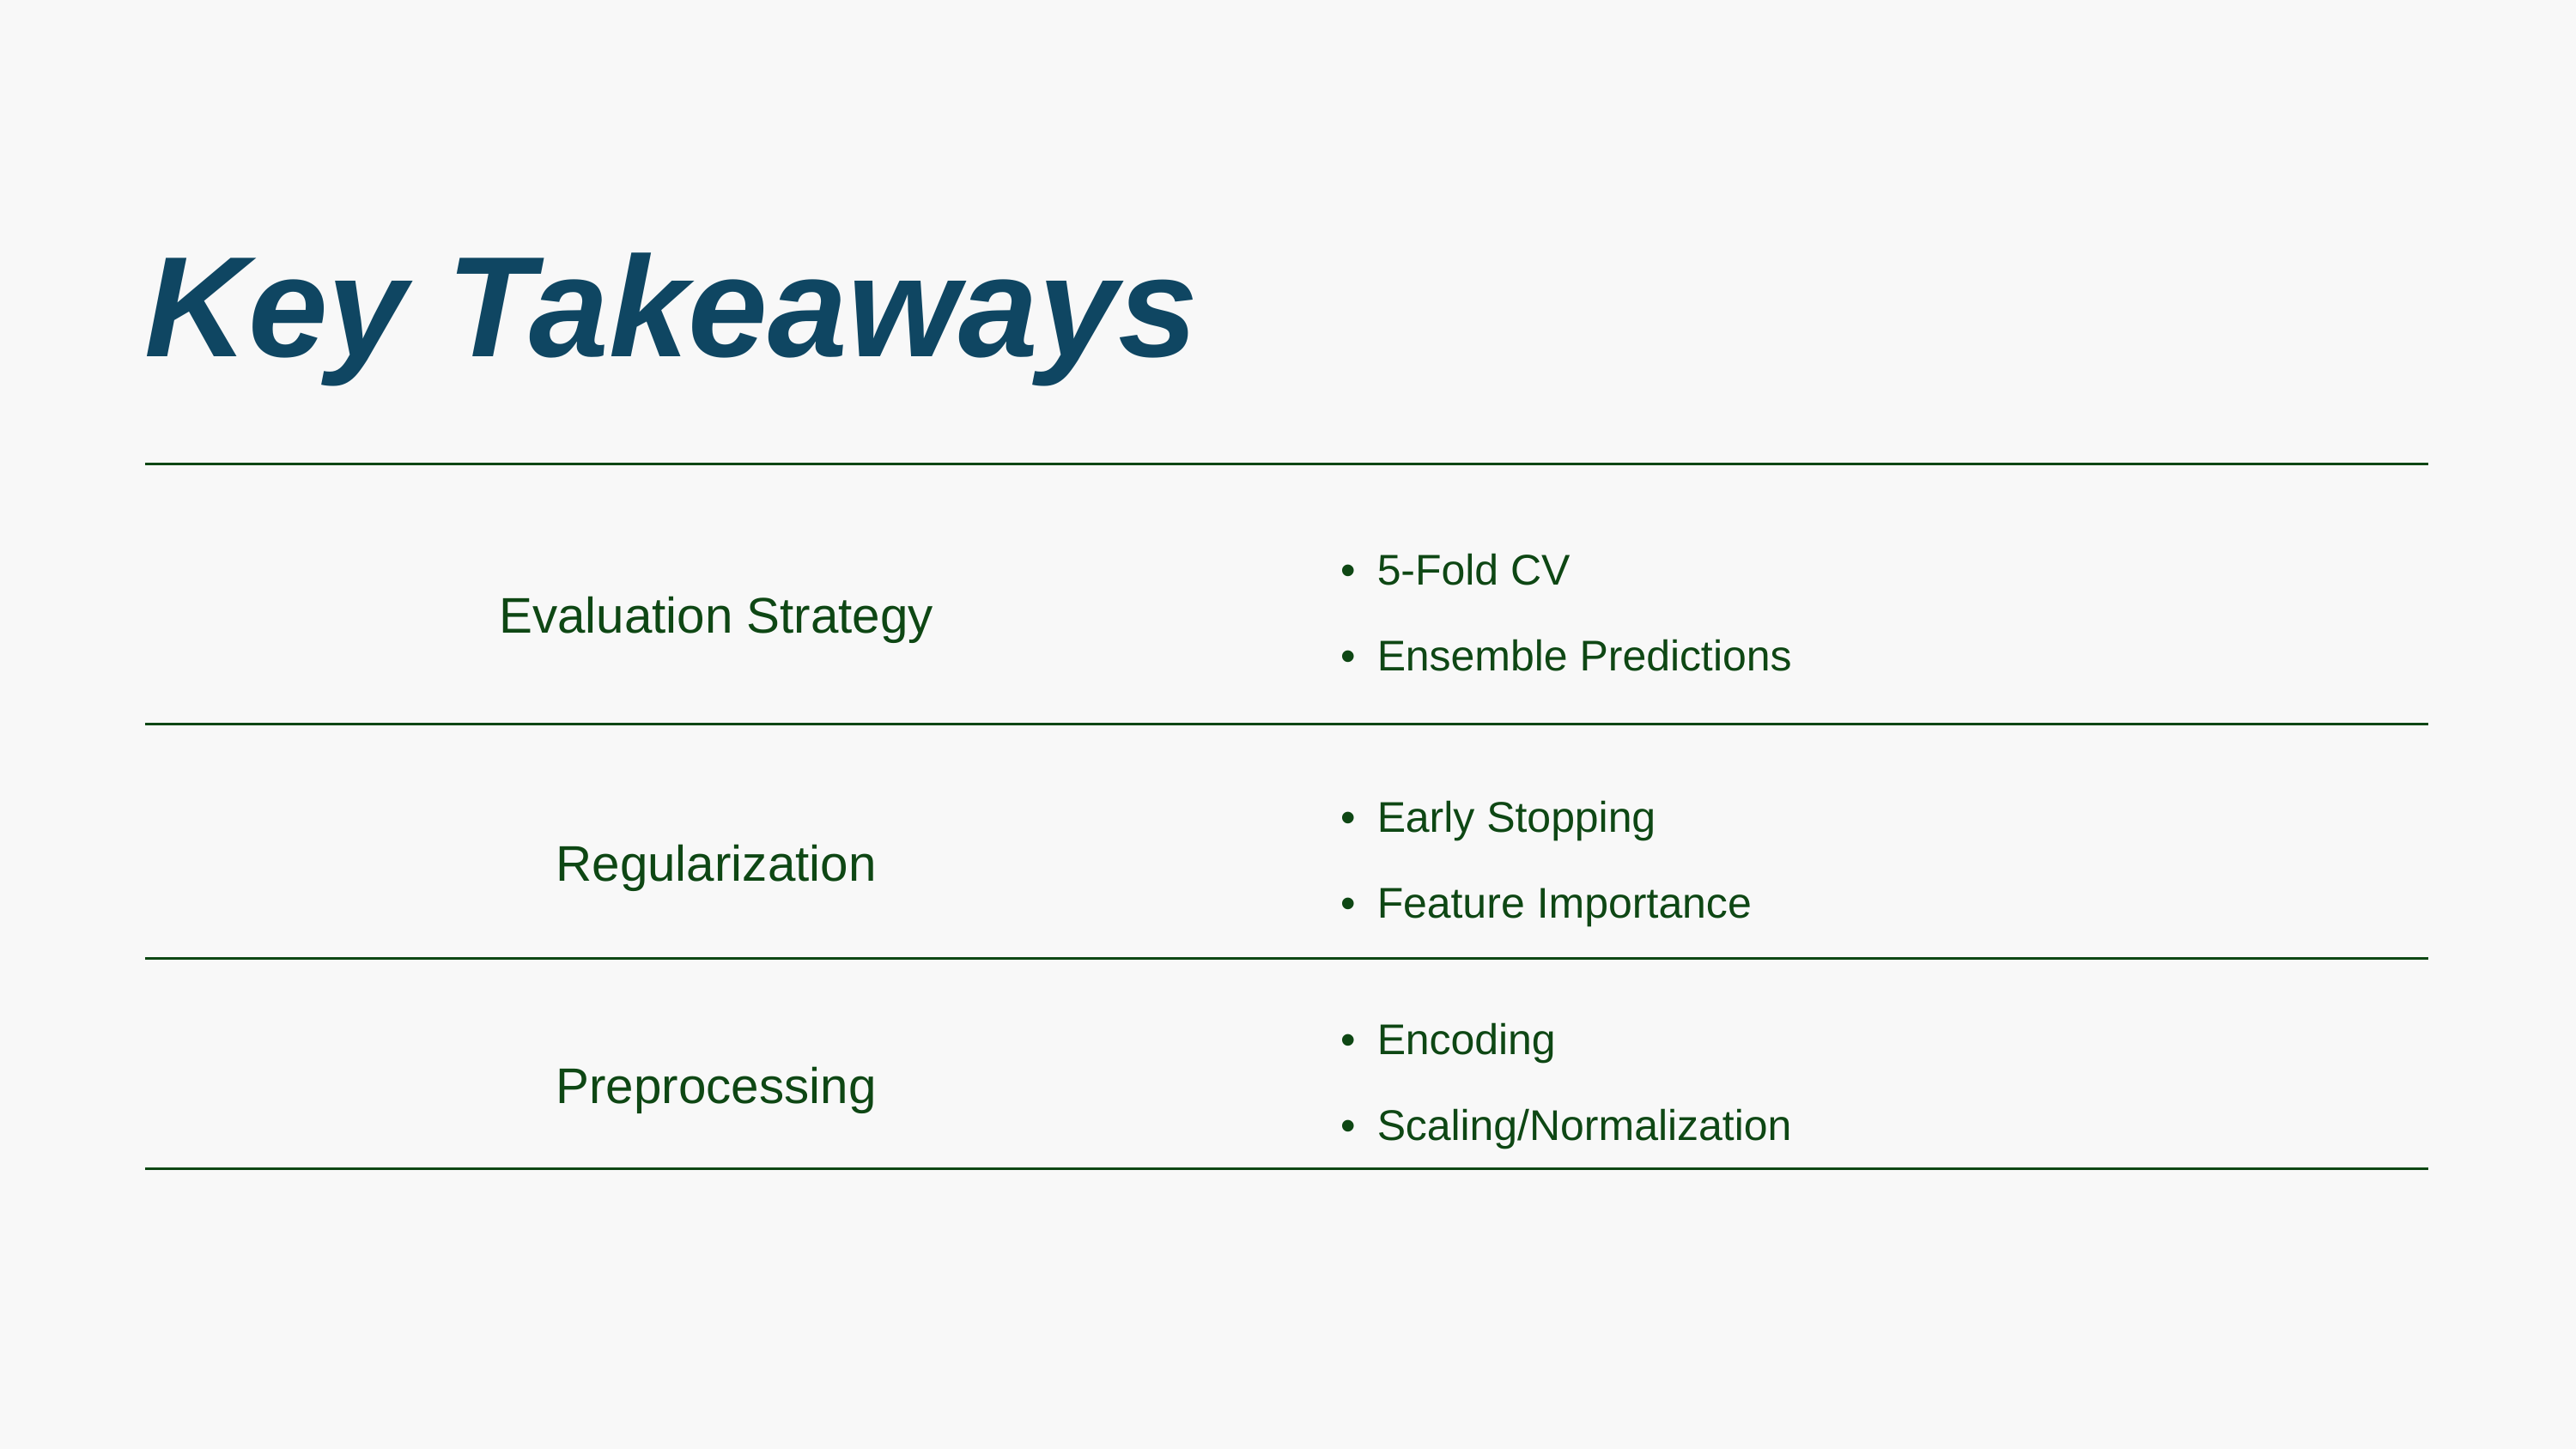

Key Takeaways
|  |  |
| --- | --- |
| Evaluation Strategy | 5-Fold CV Ensemble Predictions |
| Regularization | Early Stopping Feature Importance |
| Preprocessing | Encoding Scaling/Normalization |
|  |  |